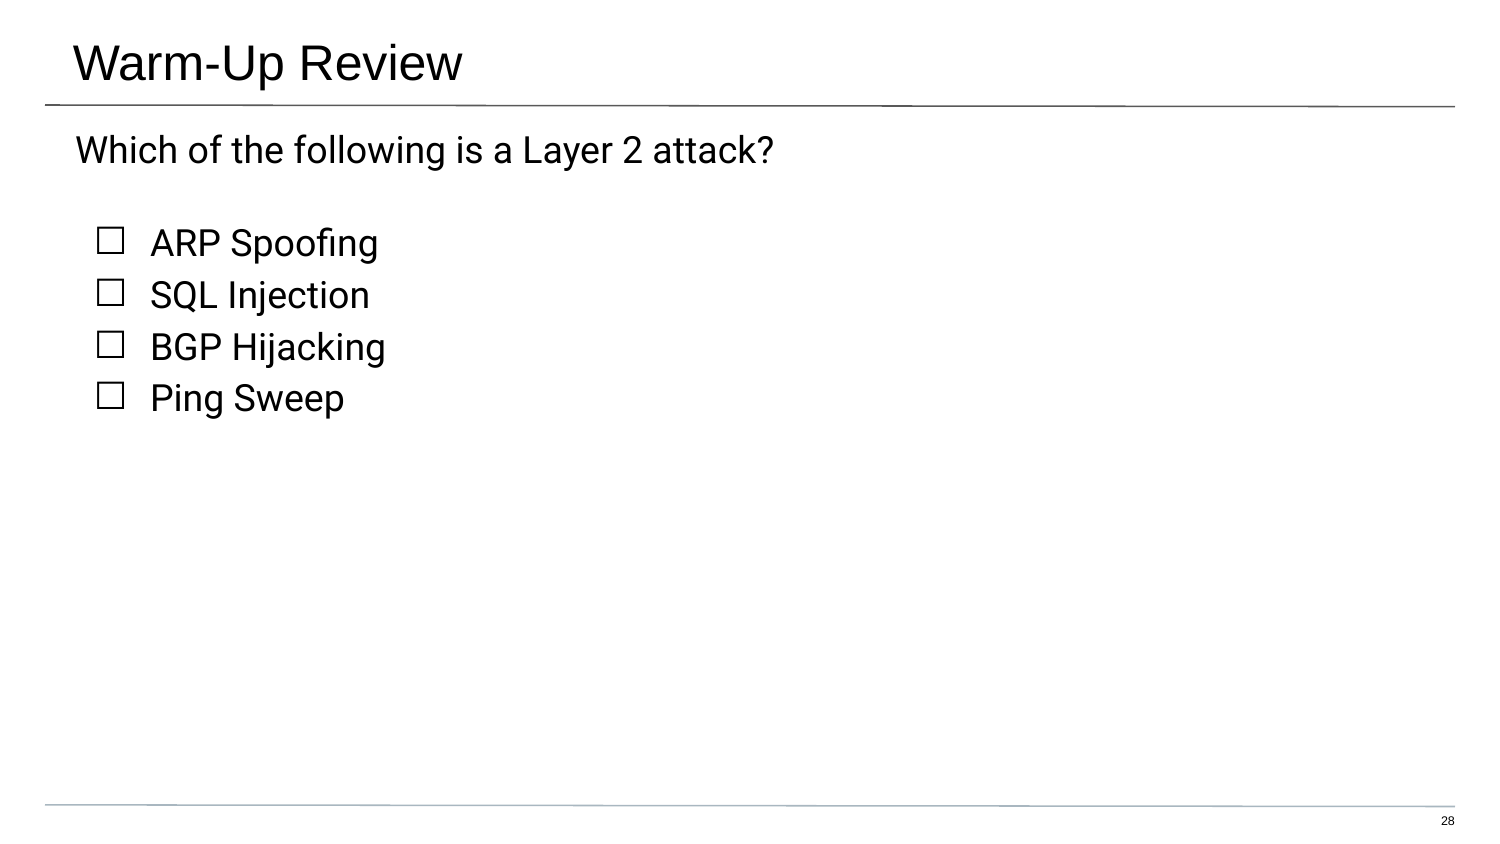

# Warm-Up Review
Which of the following is a Layer 2 attack?
ARP Spoofing
SQL Injection
BGP Hijacking
Ping Sweep

28